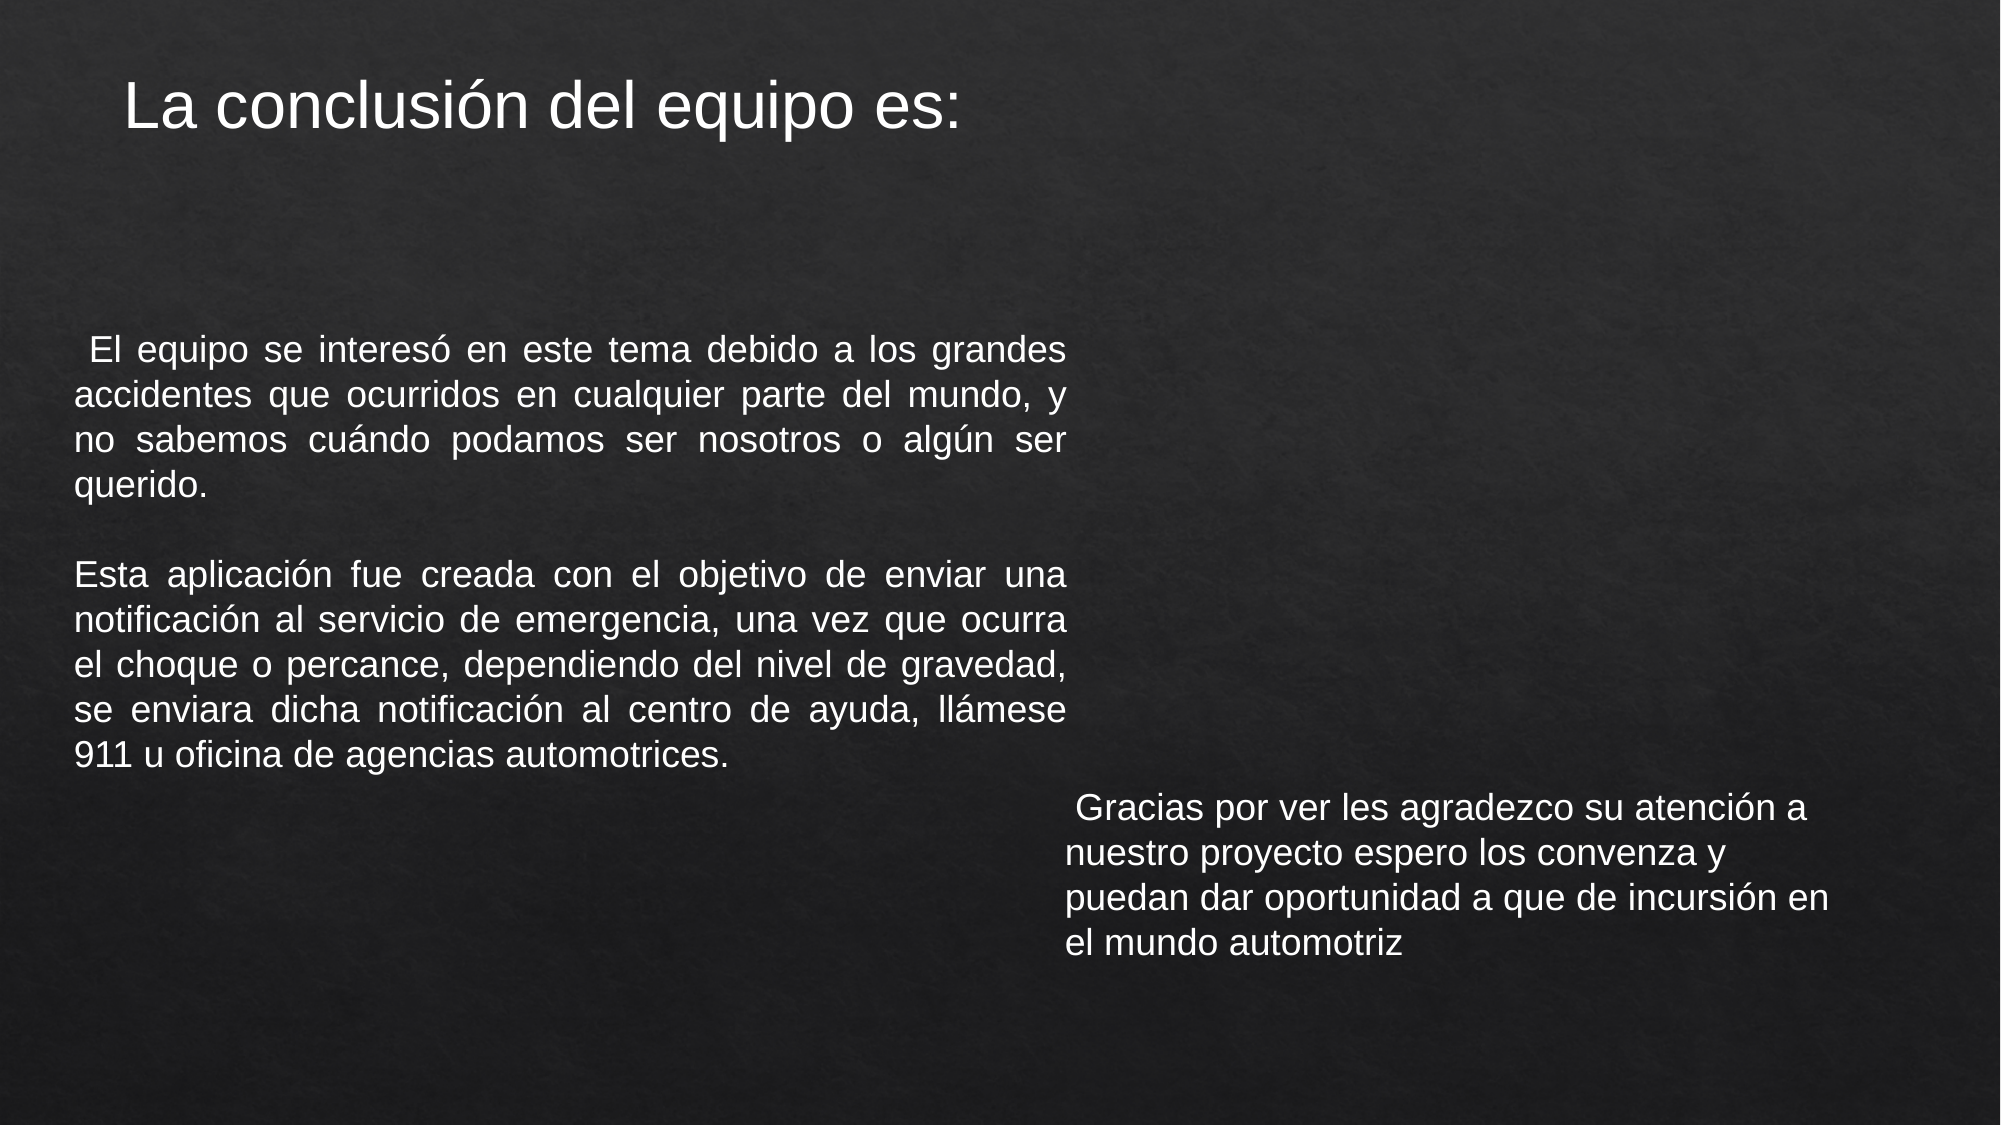

La conclusión del equipo es:
 El equipo se interesó en este tema debido a los grandes accidentes que ocurridos en cualquier parte del mundo, y no sabemos cuándo podamos ser nosotros o algún ser querido.

Esta aplicación fue creada con el objetivo de enviar una notificación al servicio de emergencia, una vez que ocurra el choque o percance, dependiendo del nivel de gravedad, se enviara dicha notificación al centro de ayuda, llámese 911 u oficina de agencias automotrices.

 Gracias por ver les agradezco su atención a nuestro proyecto espero los convenza y puedan dar oportunidad a que de incursión en el mundo automotriz